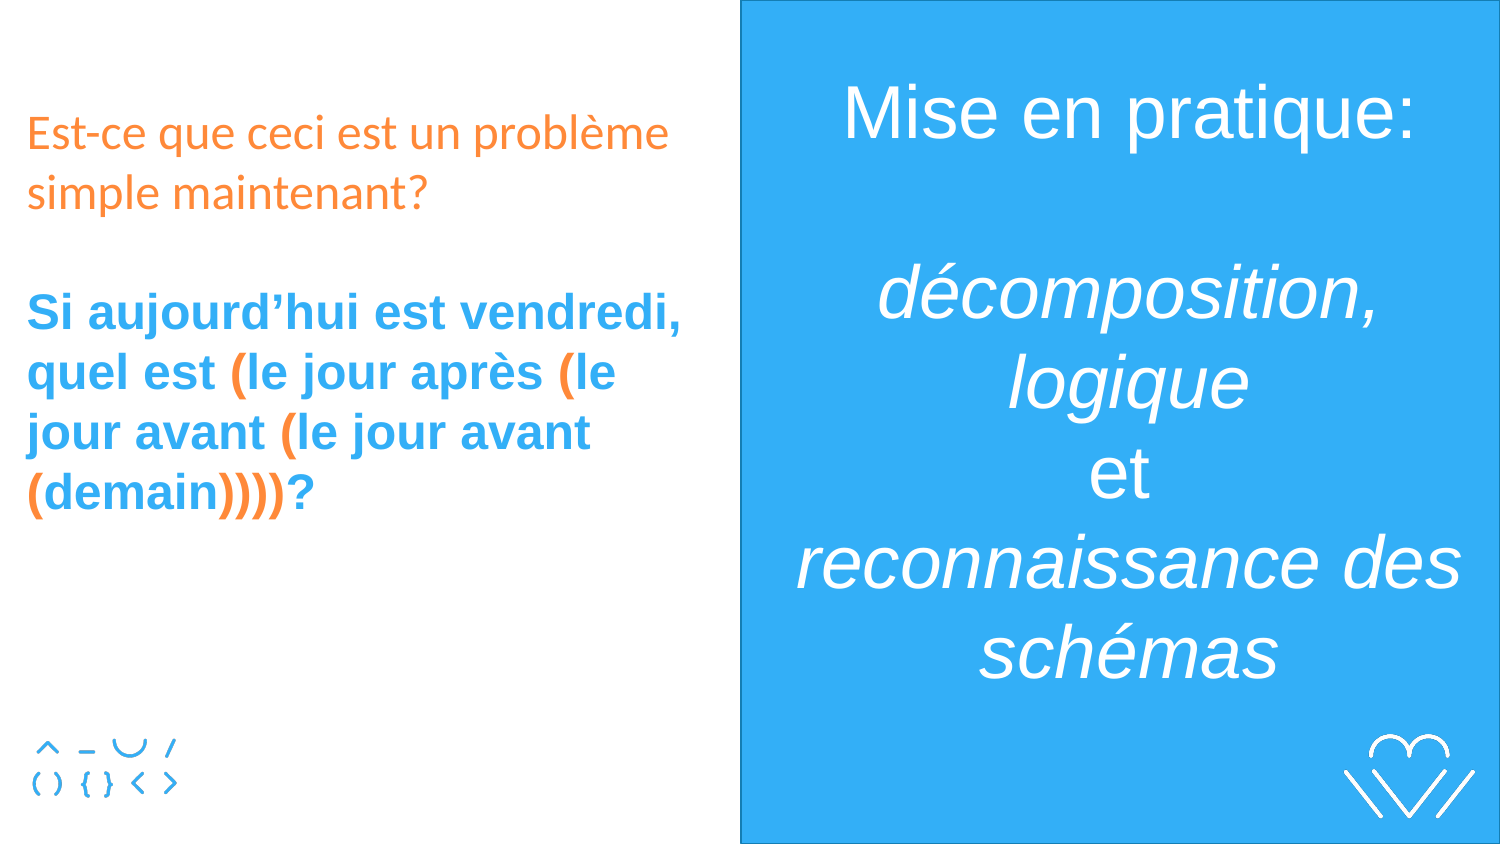

Mise en pratique:

décomposition,
 logique
et
reconnaissance des schémas
Est-ce que ceci est un problème simple maintenant?

Si aujourd’hui est vendredi, quel est (le jour après (le jour avant (le jour avant (demain))))?